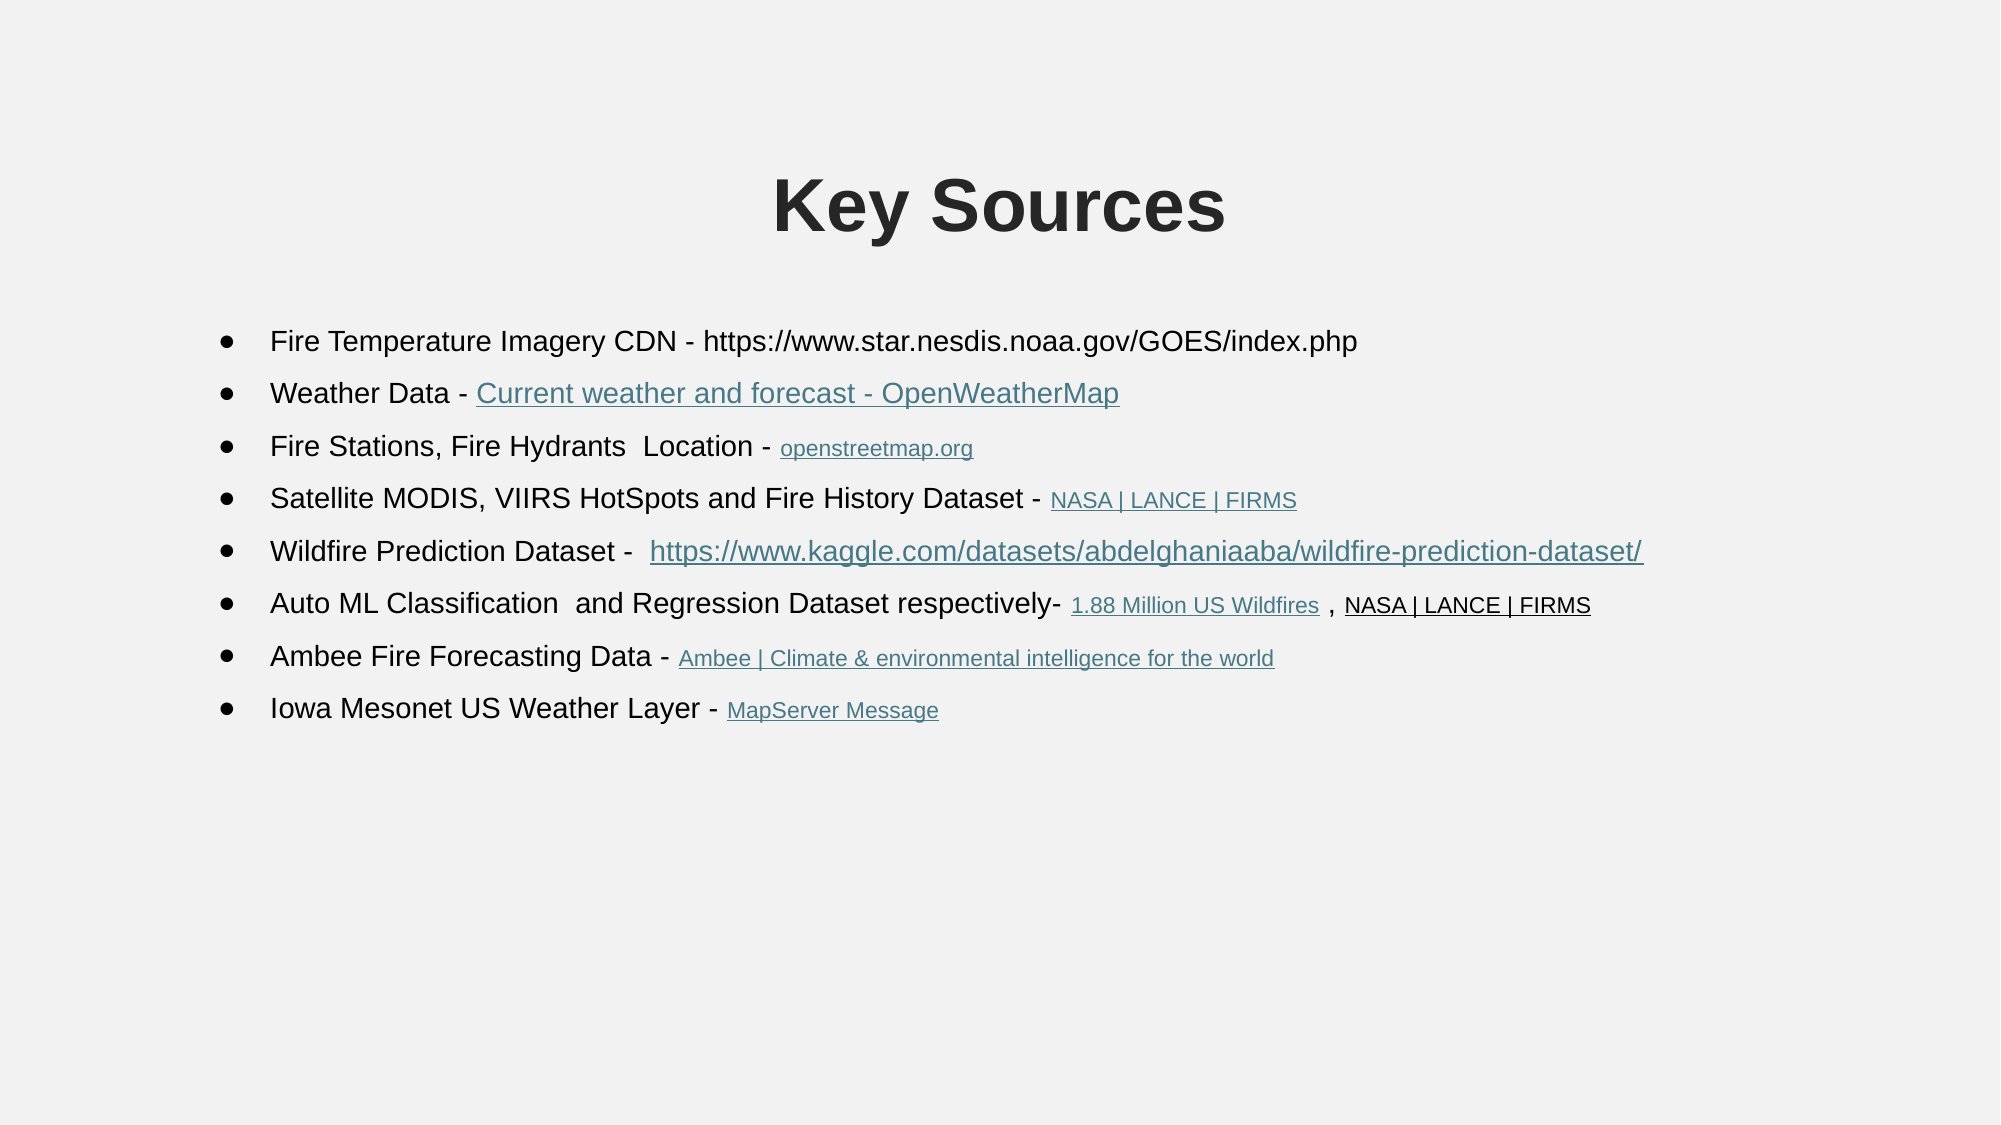

Key Sources
Fire Temperature Imagery CDN - https://www.star.nesdis.noaa.gov/GOES/index.php
Weather Data - Current weather and forecast - OpenWeatherMap
Fire Stations, Fire Hydrants  Location - openstreetmap.org
Satellite MODIS, VIIRS HotSpots and Fire History Dataset - NASA | LANCE | FIRMS
Wildfire Prediction Dataset -  https://www.kaggle.com/datasets/abdelghaniaaba/wildfire-prediction-dataset/
Auto ML Classification  and Regression Dataset respectively- 1.88 Million US Wildfires , NASA | LANCE | FIRMS
Ambee Fire Forecasting Data - Ambee | Climate & environmental intelligence for the world
Iowa Mesonet US Weather Layer - MapServer Message